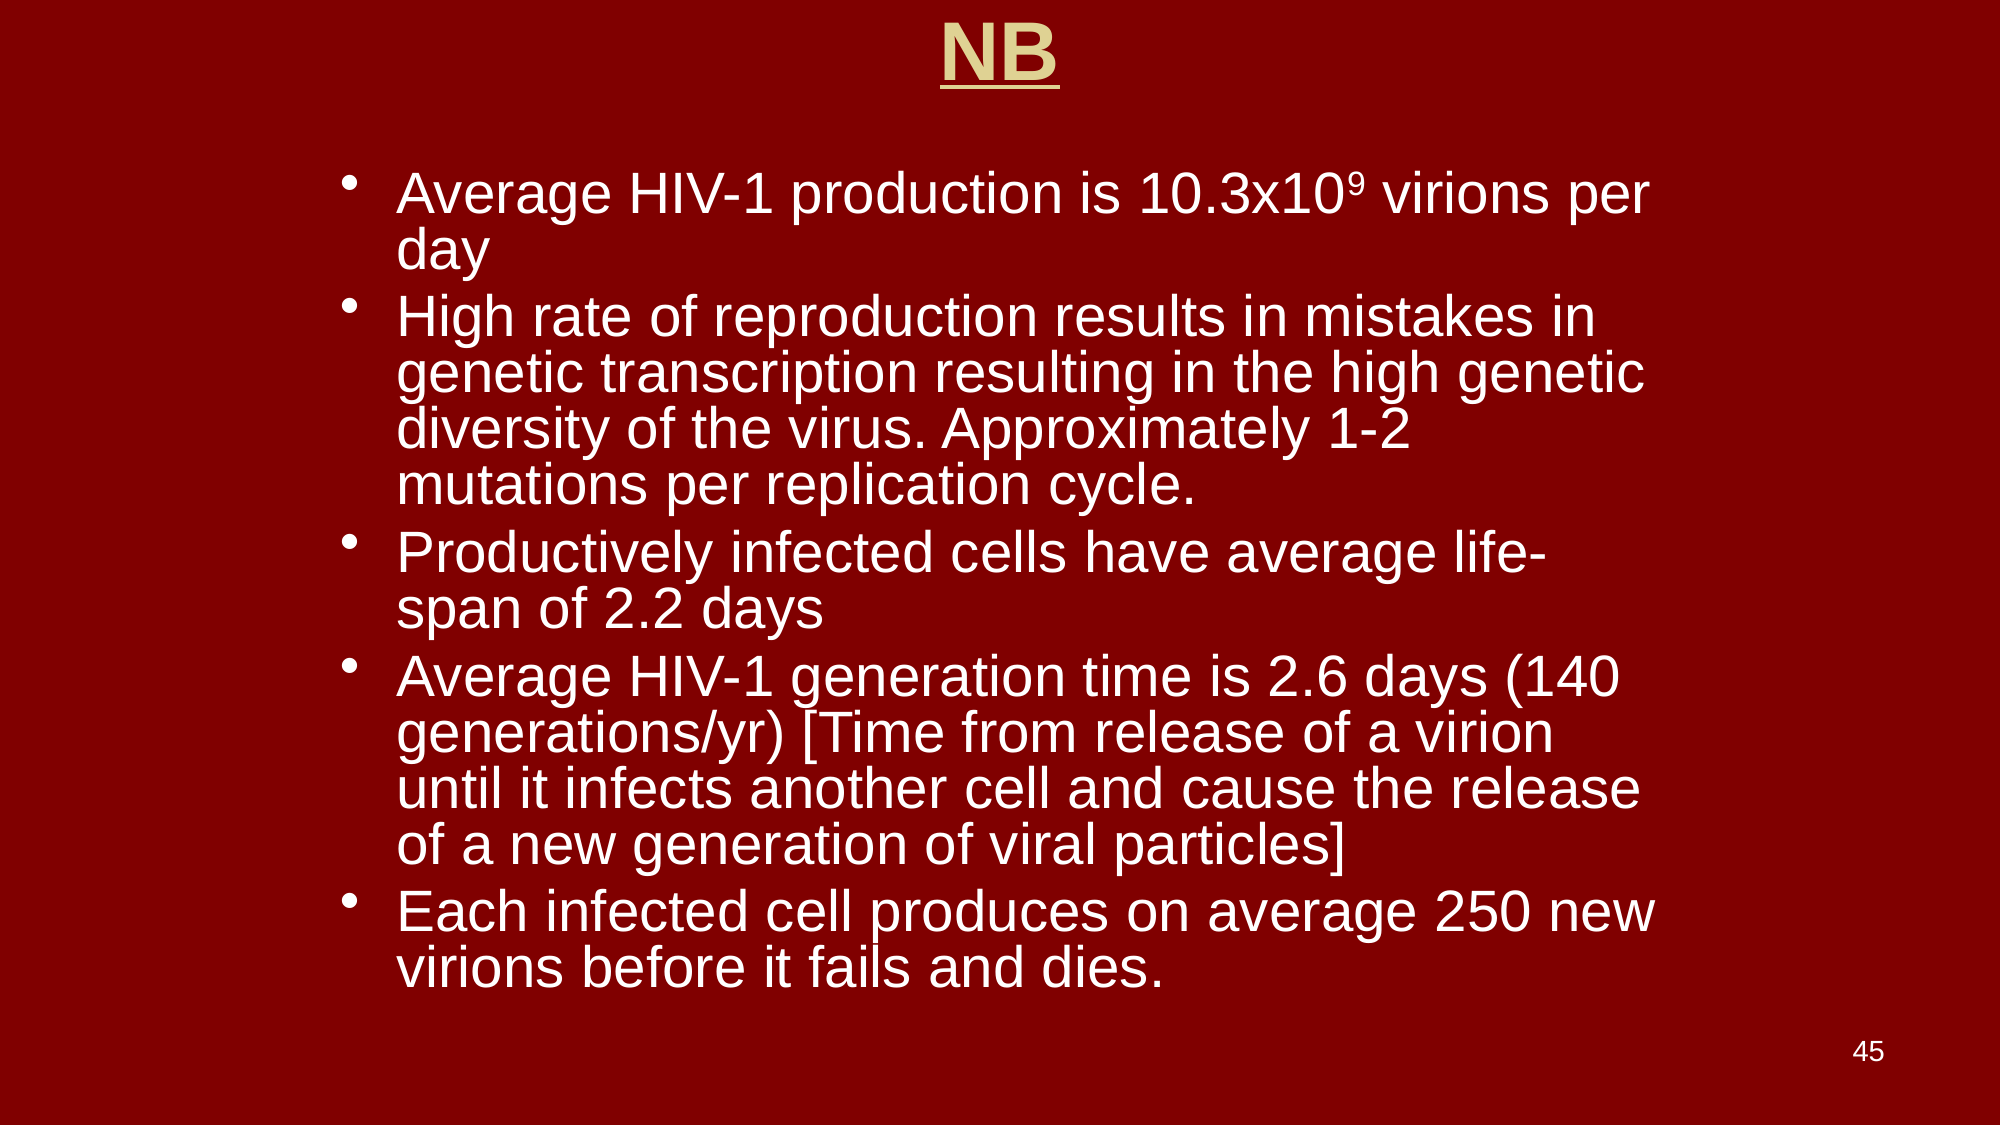

# NB
Average HIV-1 production is 10.3x109 virions per day
High rate of reproduction results in mistakes in genetic transcription resulting in the high genetic diversity of the virus. Approximately 1-2 mutations per replication cycle.
Productively infected cells have average life-span of 2.2 days
Average HIV-1 generation time is 2.6 days (140 generations/yr) [Time from release of a virion until it infects another cell and cause the release of a new generation of viral particles]
Each infected cell produces on average 250 new virions before it fails and dies.

45